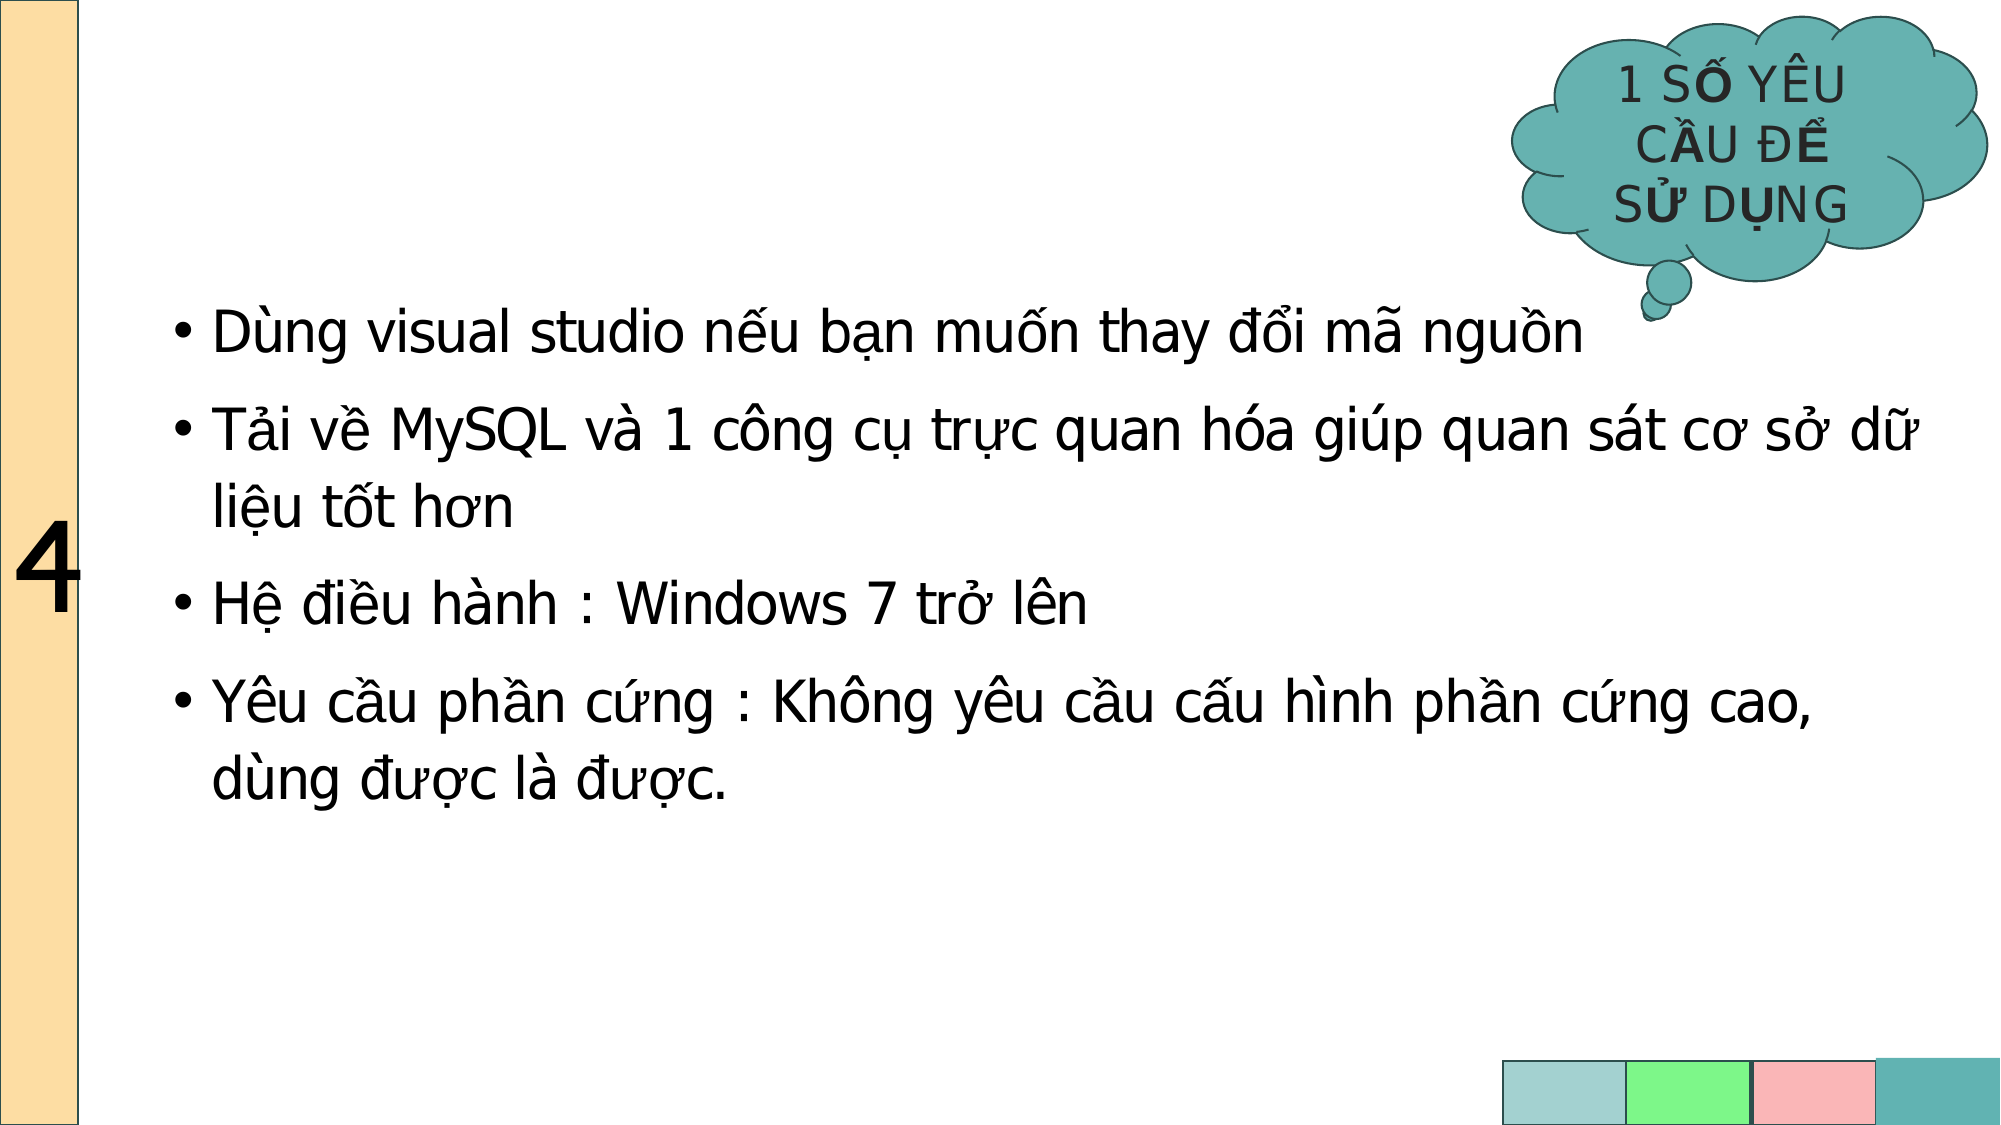

4
1 SỐ YÊU CẦU ĐỂ SỬ DỤNG
Dùng visual studio nếu bạn muốn thay đổi mã nguồn
Tải về MySQL và 1 công cụ trực quan hóa giúp quan sát cơ sở dữ liệu tốt hơn
Hệ điều hành : Windows 7 trở lên
Yêu cầu phần cứng : Không yêu cầu cấu hình phần cứng cao, dùng được là được.